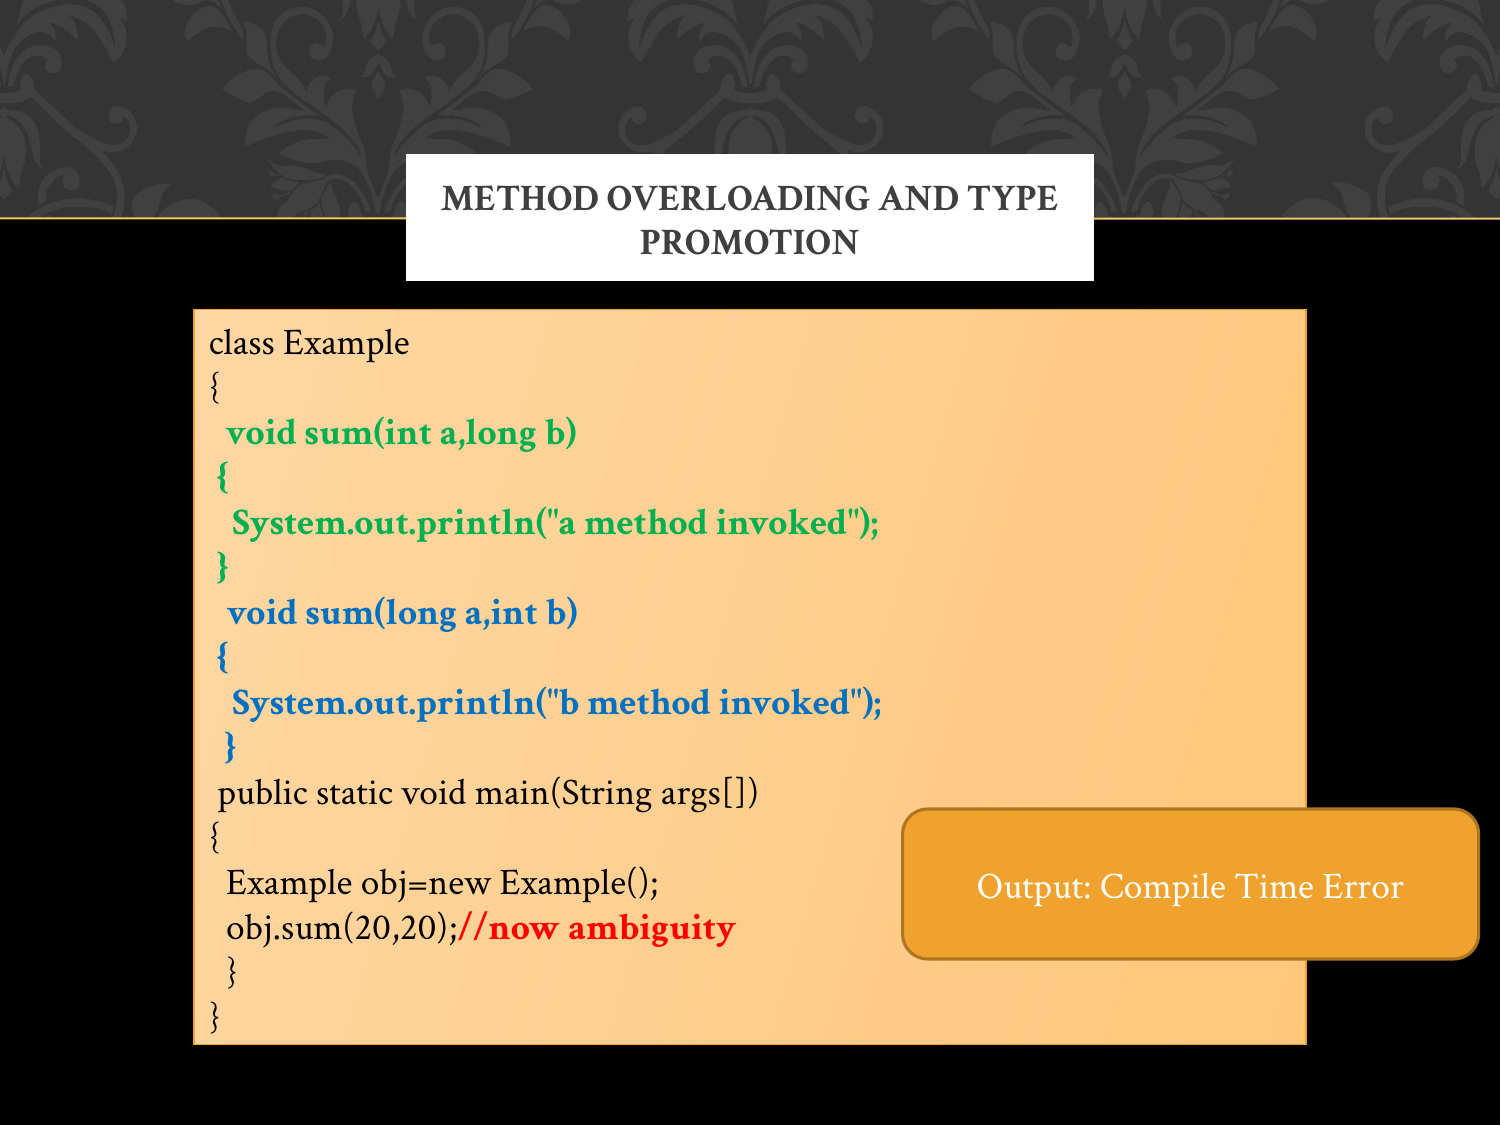

# METHOD OVERLOADING AND TYPE PROMOTION
class Example
{
  void sum(int a,long b)
 {
   System.out.println("a method invoked");
 }
  void sum(long a,int b)
 {
   System.out.println("b method invoked");
  }
 public static void main(String args[])
{
  Example obj=new Example();
  obj.sum(20,20);//now ambiguity
  }
}

Output: Compile Time Error